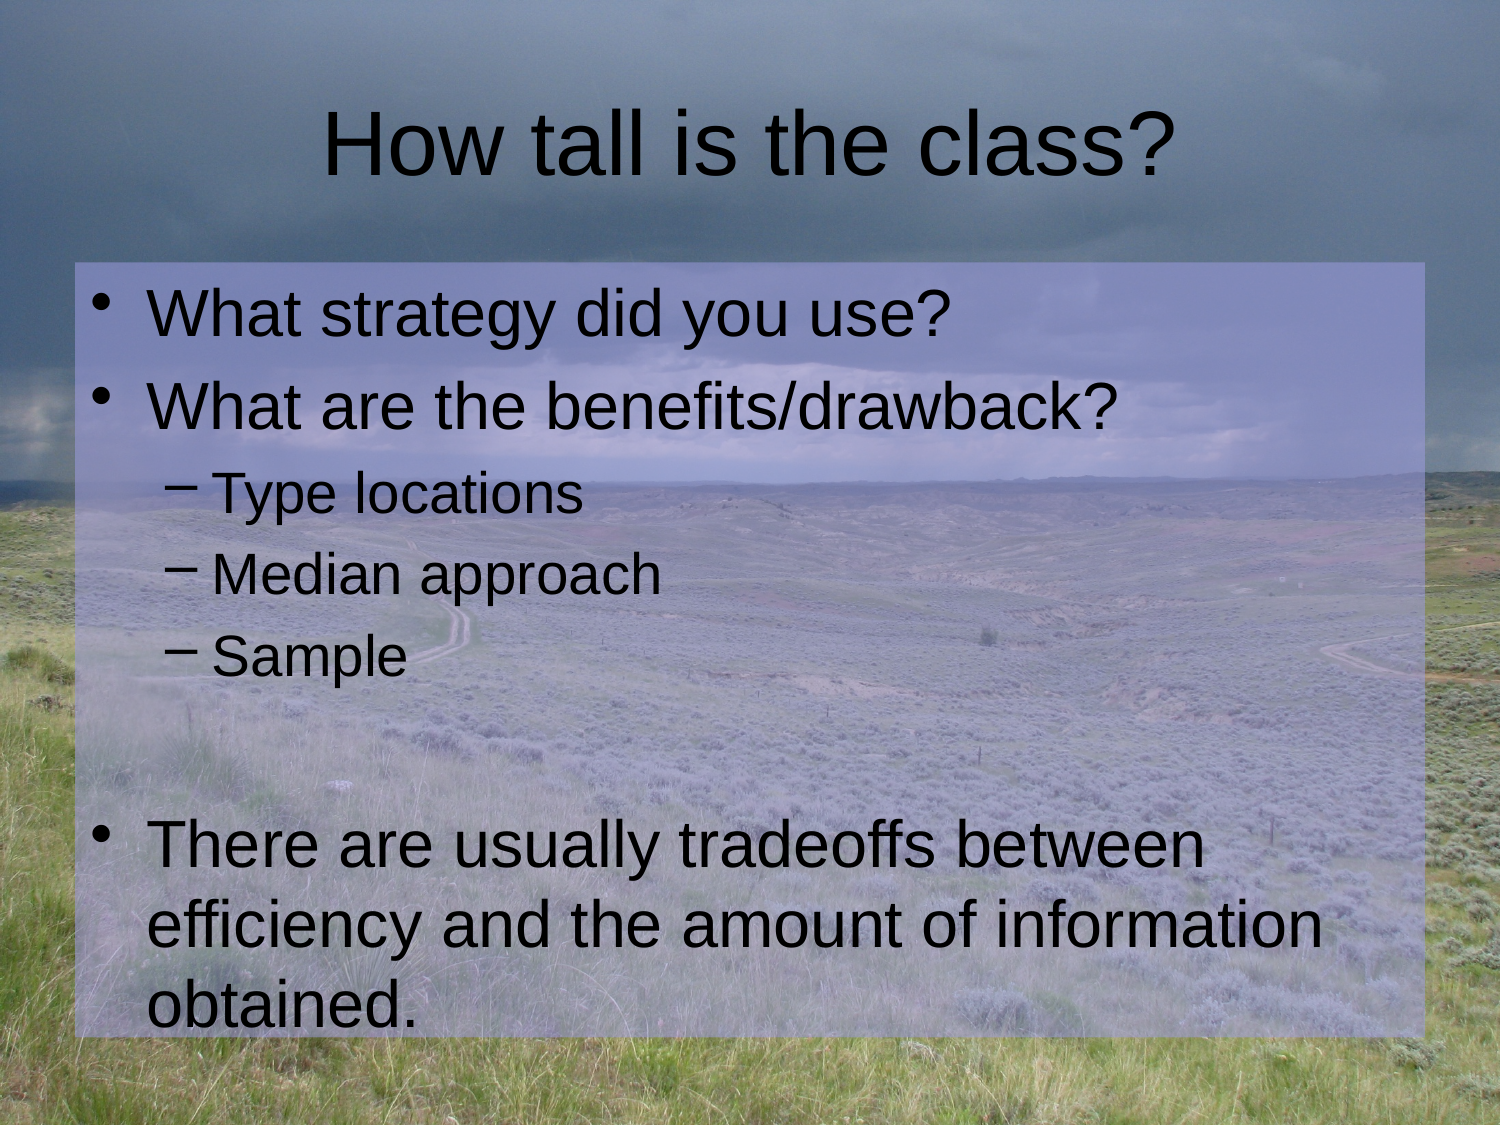

# How tall is the class?
What strategy did you use?
What are the benefits/drawback?
Type locations
Median approach
Sample

There are usually tradeoffs between efficiency and the amount of information obtained.